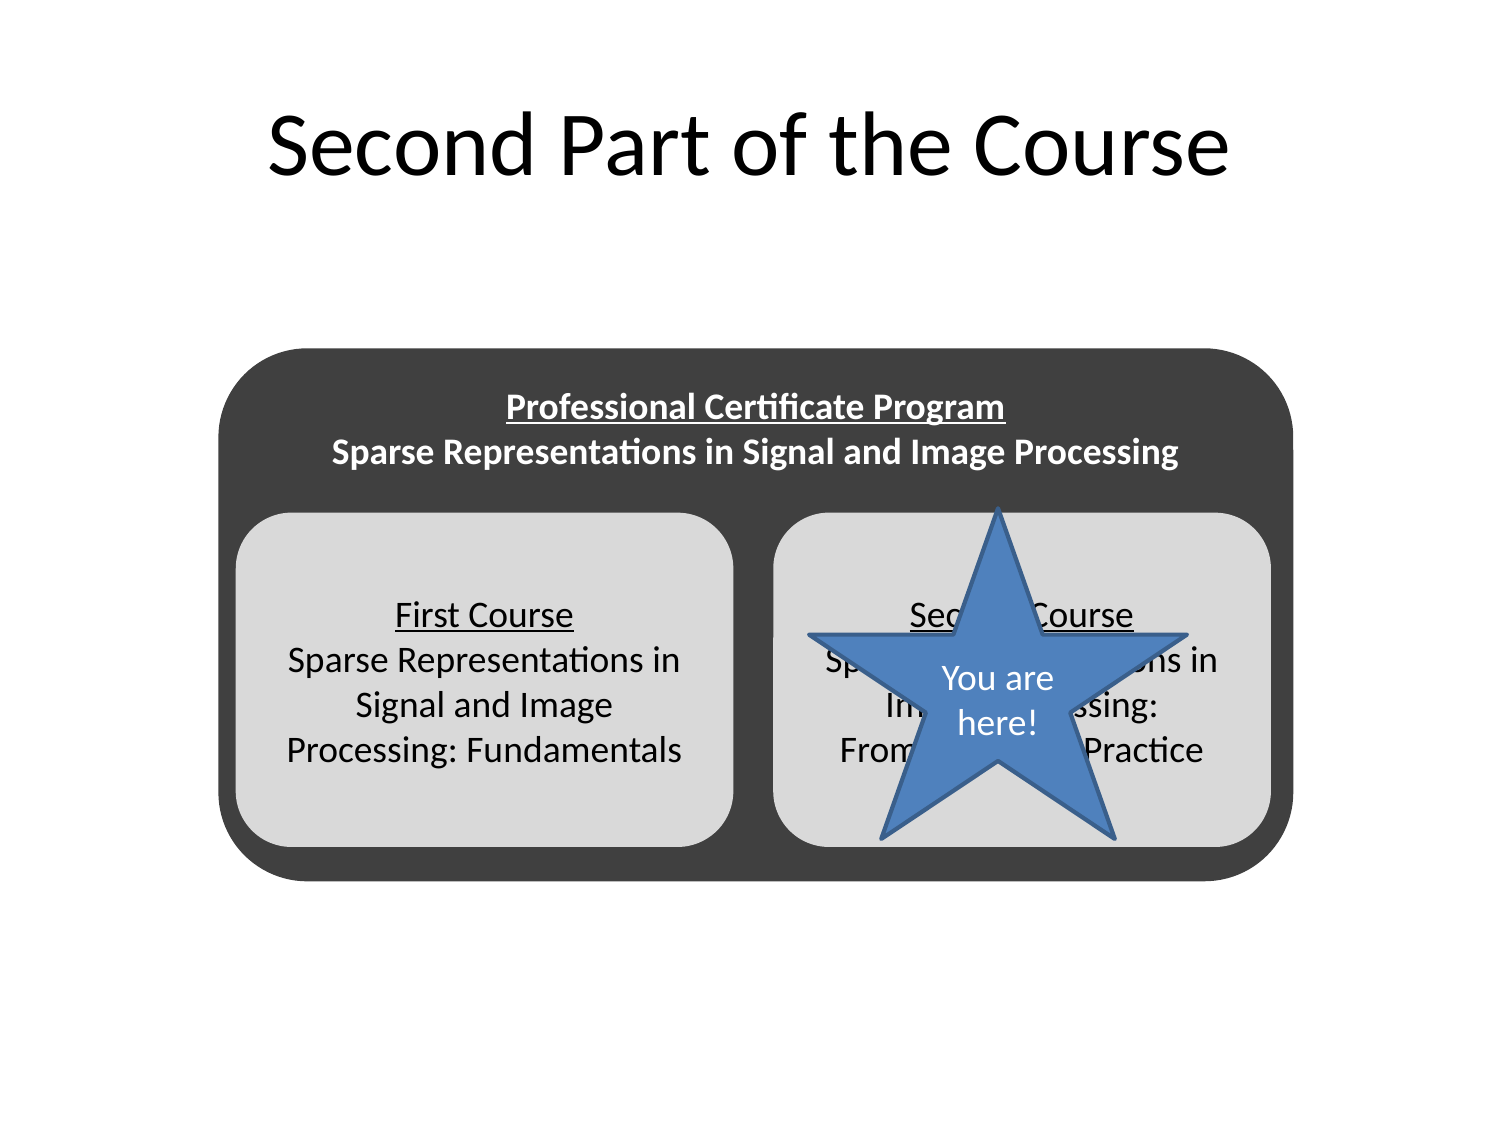

# Second Part of the Course
Professional Certificate Program
Sparse Representations in Signal and Image Processing
First Course
Sparse Representations in Signal and Image Processing: Fundamentals
Second Course
Sparse Representations in Image Processing:
From Theory to Practice
You are here!